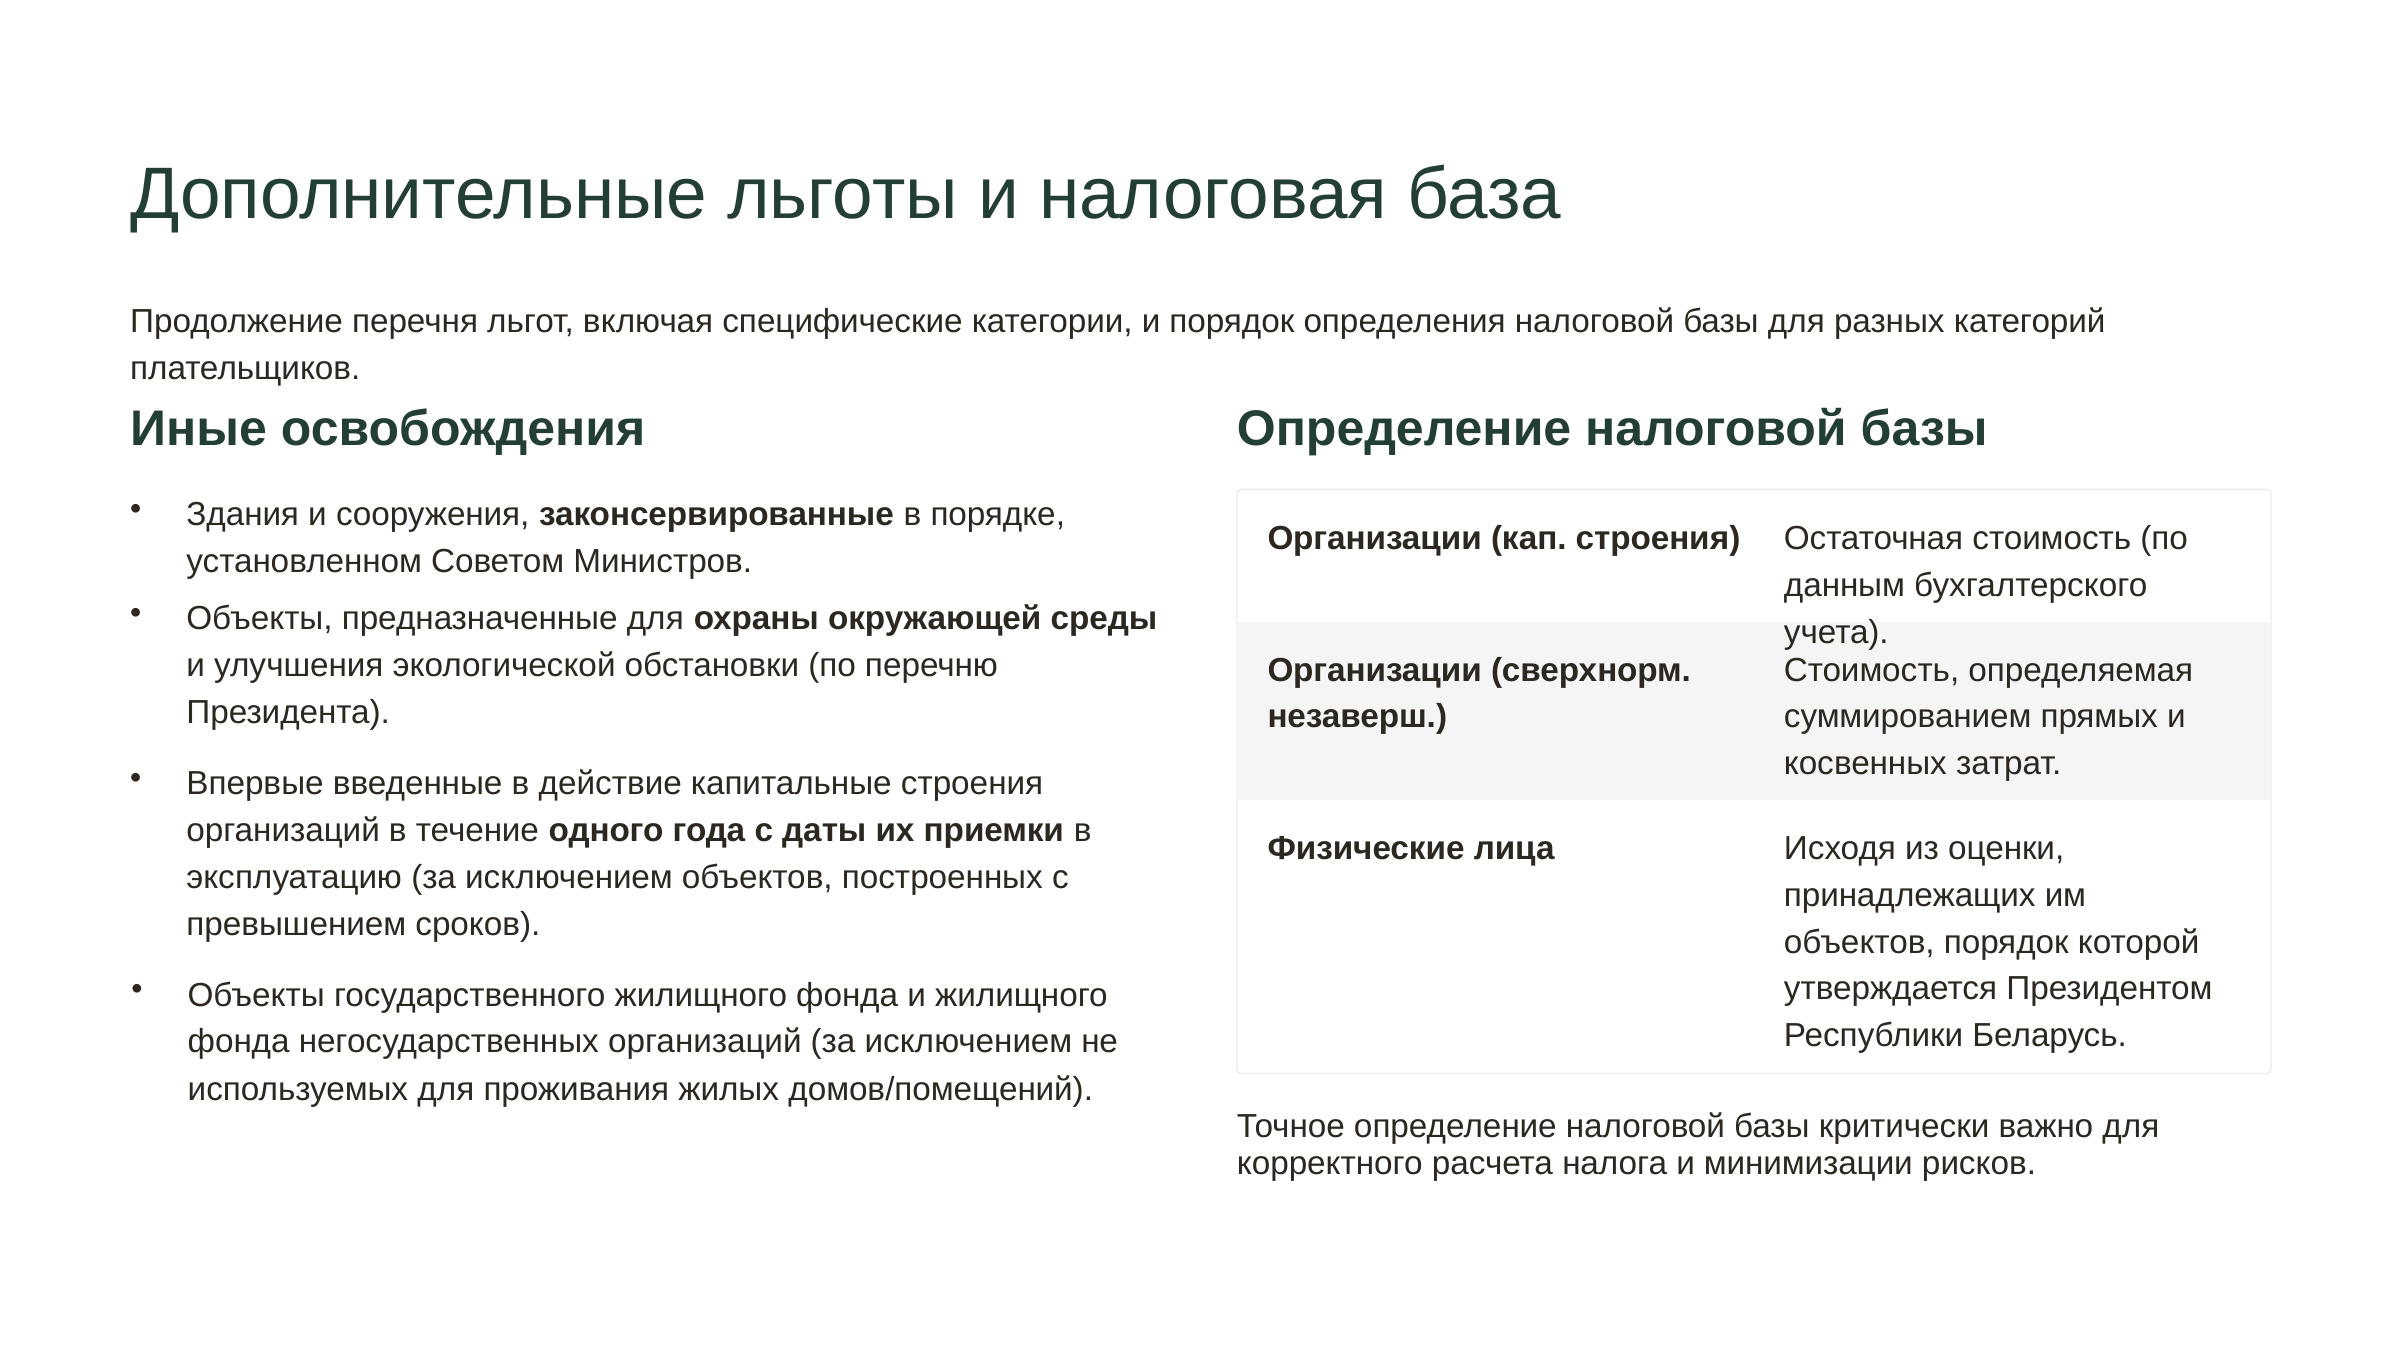

Дополнительные льготы и налоговая база
Продолжение перечня льгот, включая специфические категории, и порядок определения налоговой базы для разных категорий
плательщиков.
Иные освобождения
Определение налоговой базы
Здания и сооружения, законсервированные в порядке, установленном Советом Министров.

Организации (кап. строения)
Остаточная стоимость (по данным бухгалтерского учета).
Объекты, предназначенные для охраны окружающей среды и улучшения экологической обстановки (по перечню Президента).

Организации (сверхнорм. незаверш.)
Стоимость, определяемая суммированием прямых и косвенных затрат.
Впервые введенные в действие капитальные строения организаций в течение одного года с даты их приемки в эксплуатацию (за исключением объектов, построенных с превышением сроков).

Физические лица
Исходя из оценки, принадлежащих им объектов, порядок которой утверждается Президентом Республики Беларусь.
Объекты государственного жилищного фонда и жилищного фонда негосударственных организаций (за исключением не используемых для проживания жилых домов/помещений).
Точное определение налоговой базы критически важно для корректного расчета налога и минимизации рисков.